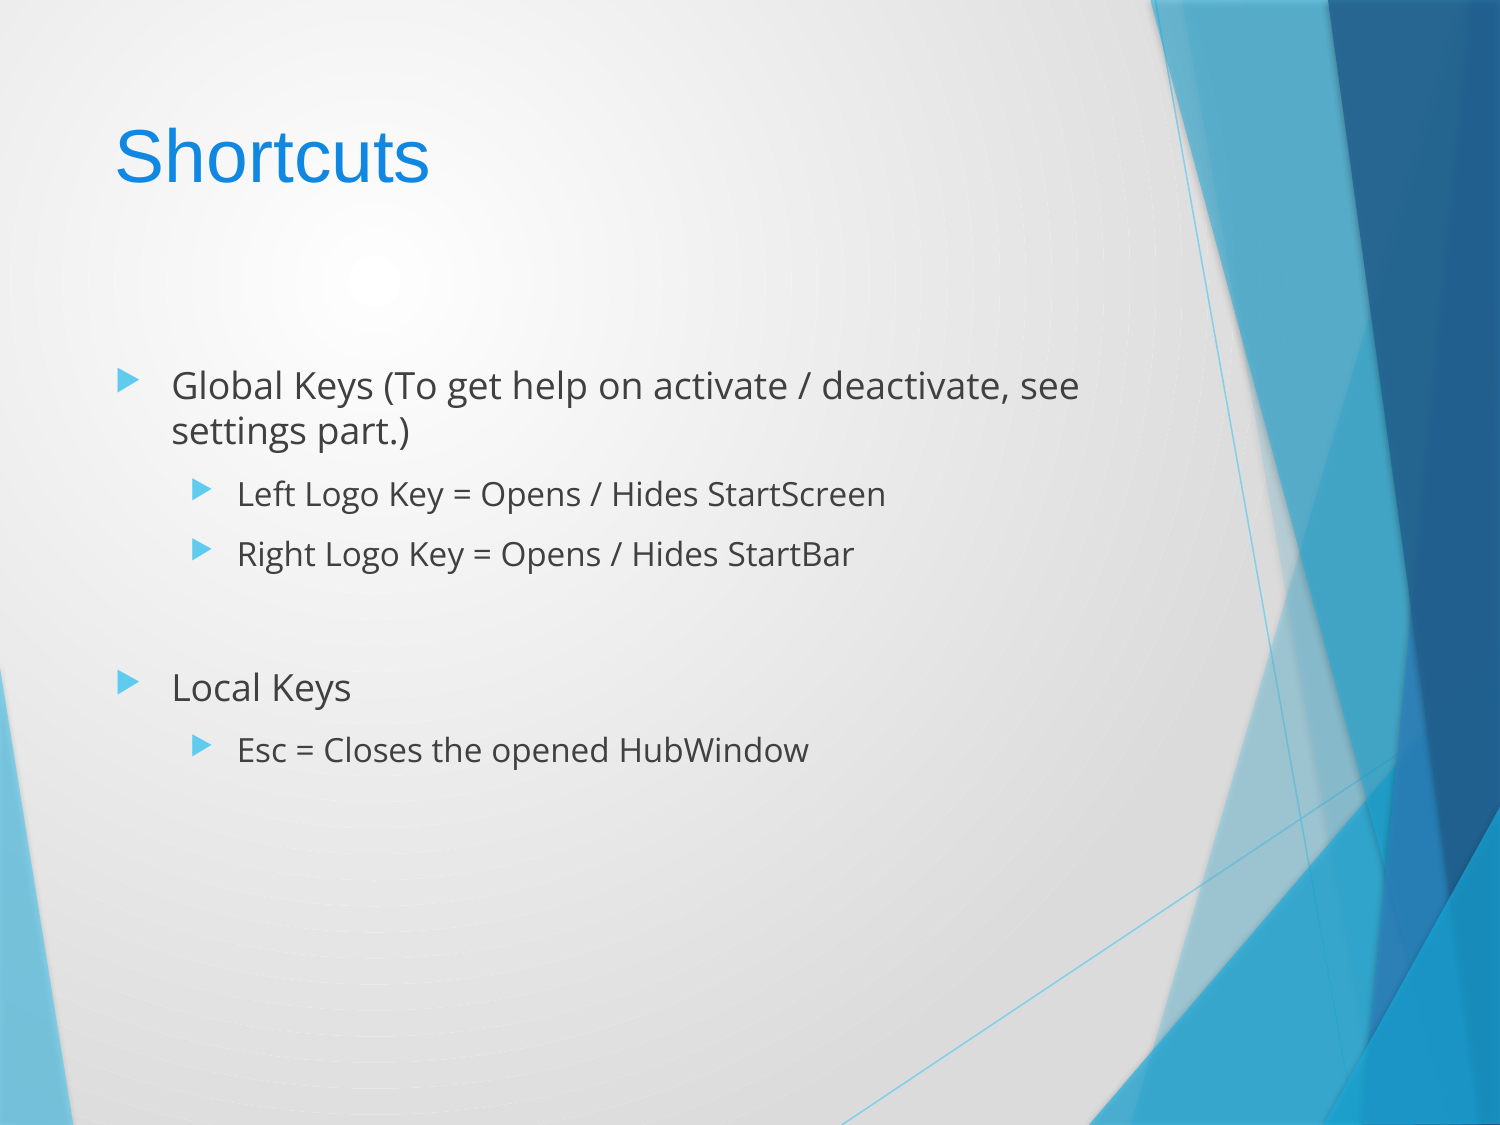

# Shortcuts
Global Keys (To get help on activate / deactivate, see settings part.)
Left Logo Key = Opens / Hides StartScreen
Right Logo Key = Opens / Hides StartBar

Local Keys
Esc = Closes the opened HubWindow